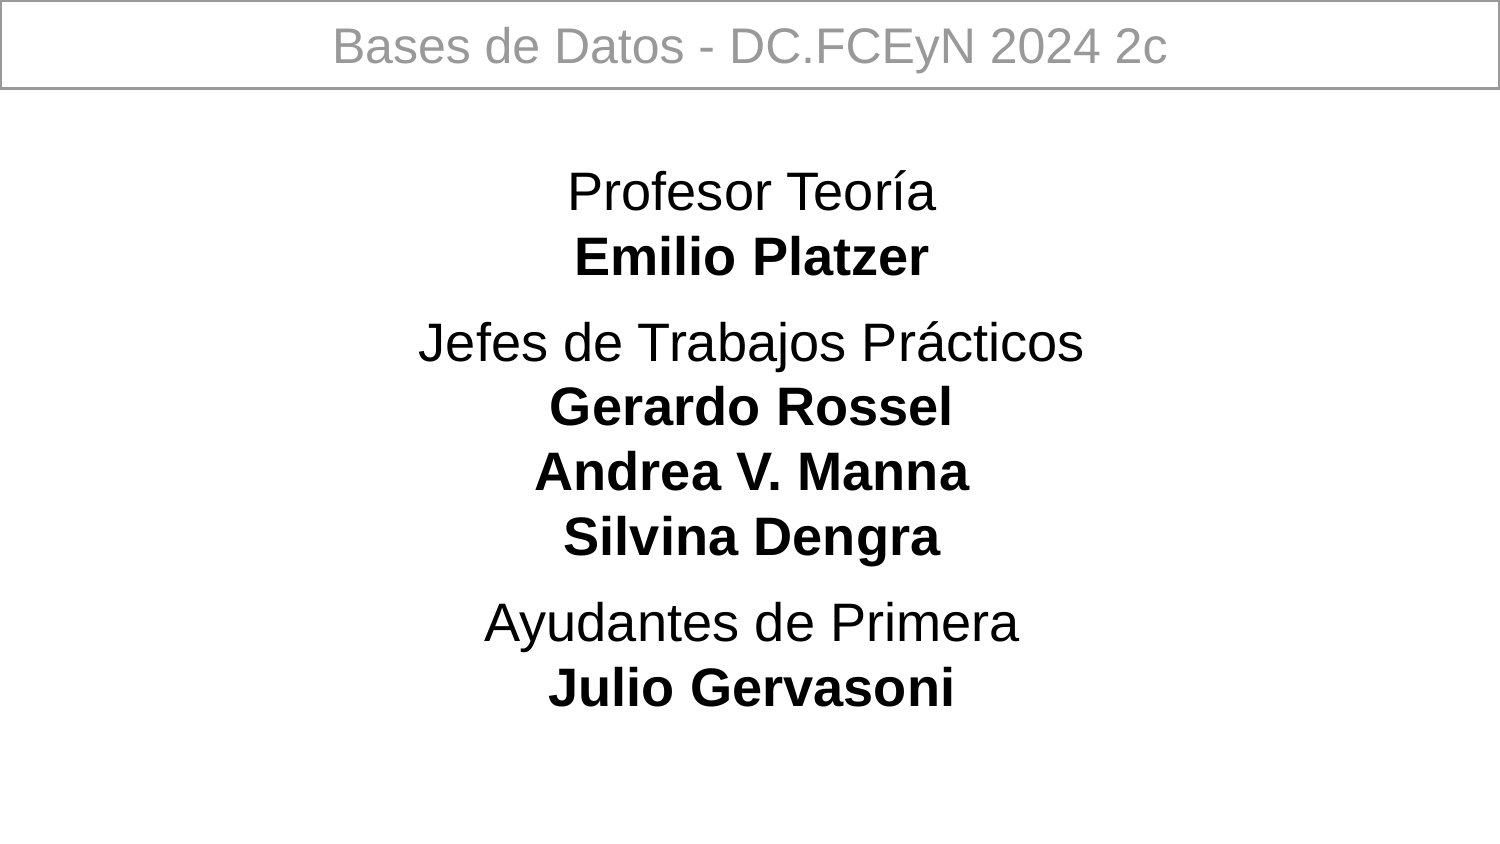

Bases de Datos - DC.FCEyN 2024 2c
Profesor Teoría
Emilio Platzer
Jefes de Trabajos Prácticos
Gerardo Rossel
Andrea V. Manna
Silvina Dengra
Ayudantes de Primera
Julio Gervasoni